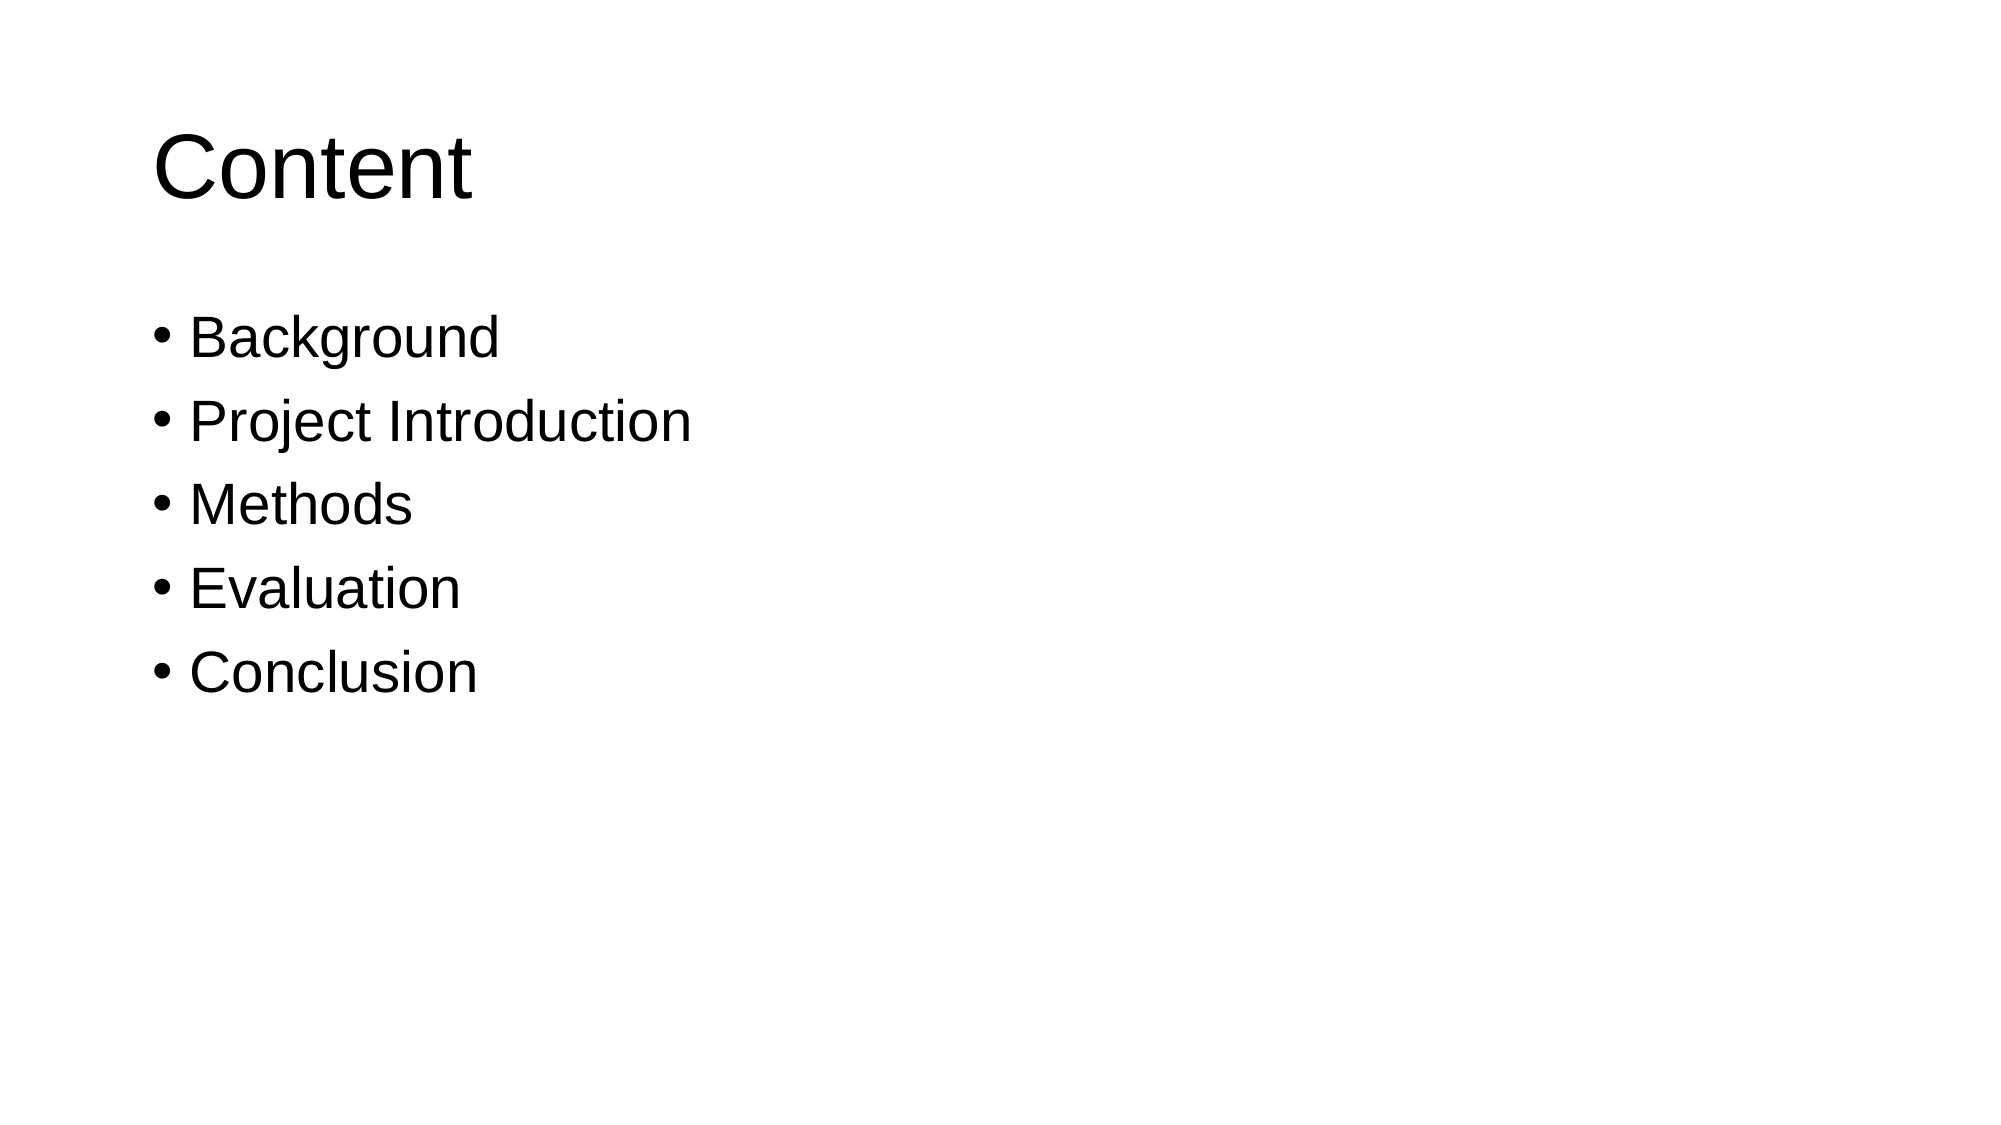

# Content
Background
Project Introduction
Methods
Evaluation
Conclusion